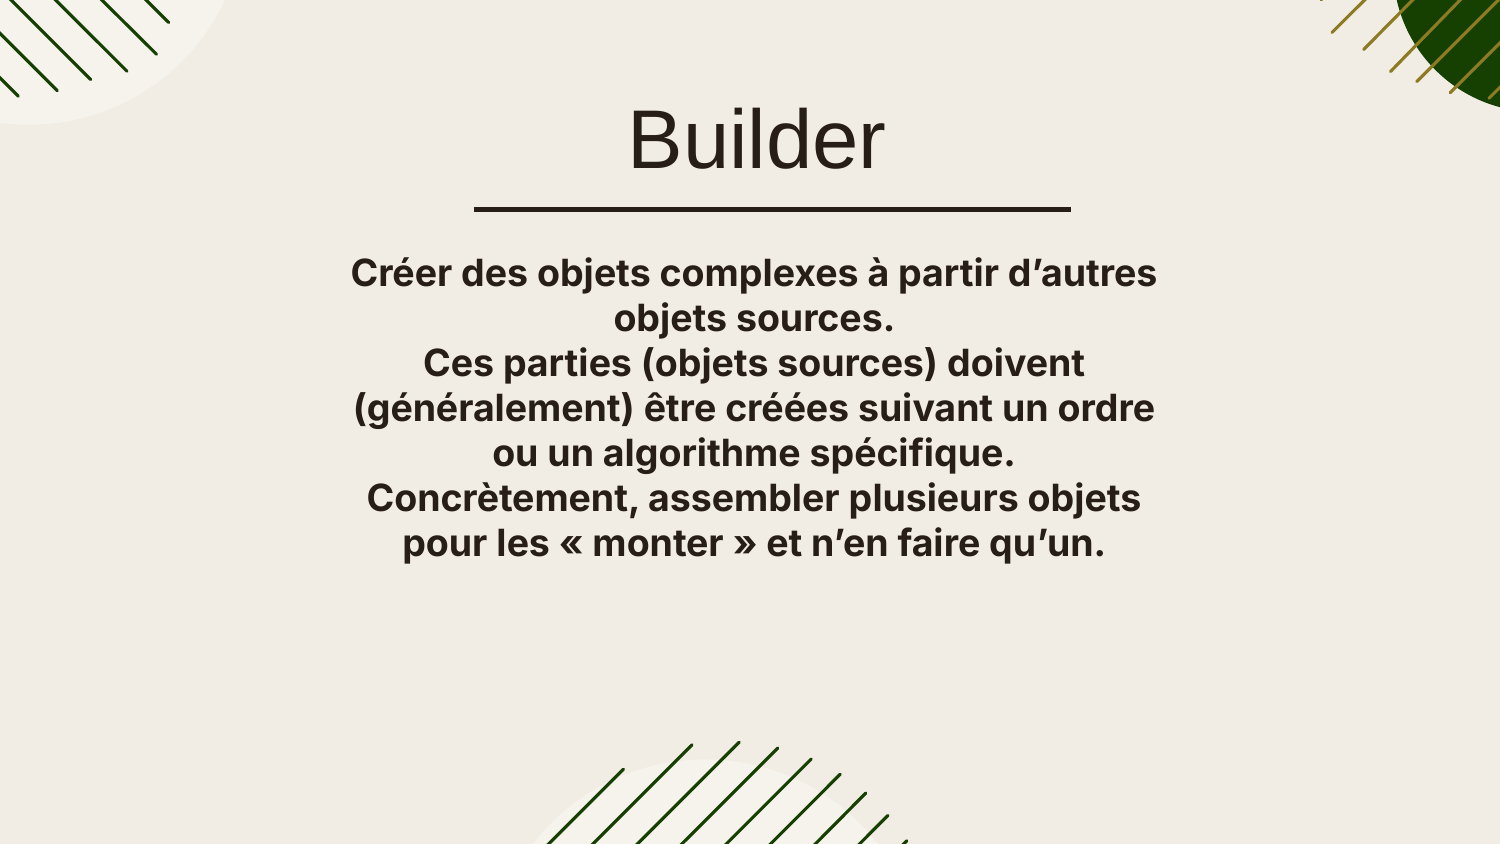

# Builder
 Créer des objets complexes à partir d’autres
 objets sources.
 Ces parties (objets sources) doivent
 (généralement) être créées suivant un ordre
 ou un algorithme spécifique.
 Concrètement, assembler plusieurs objets
 pour les « monter » et n’en faire qu’un.